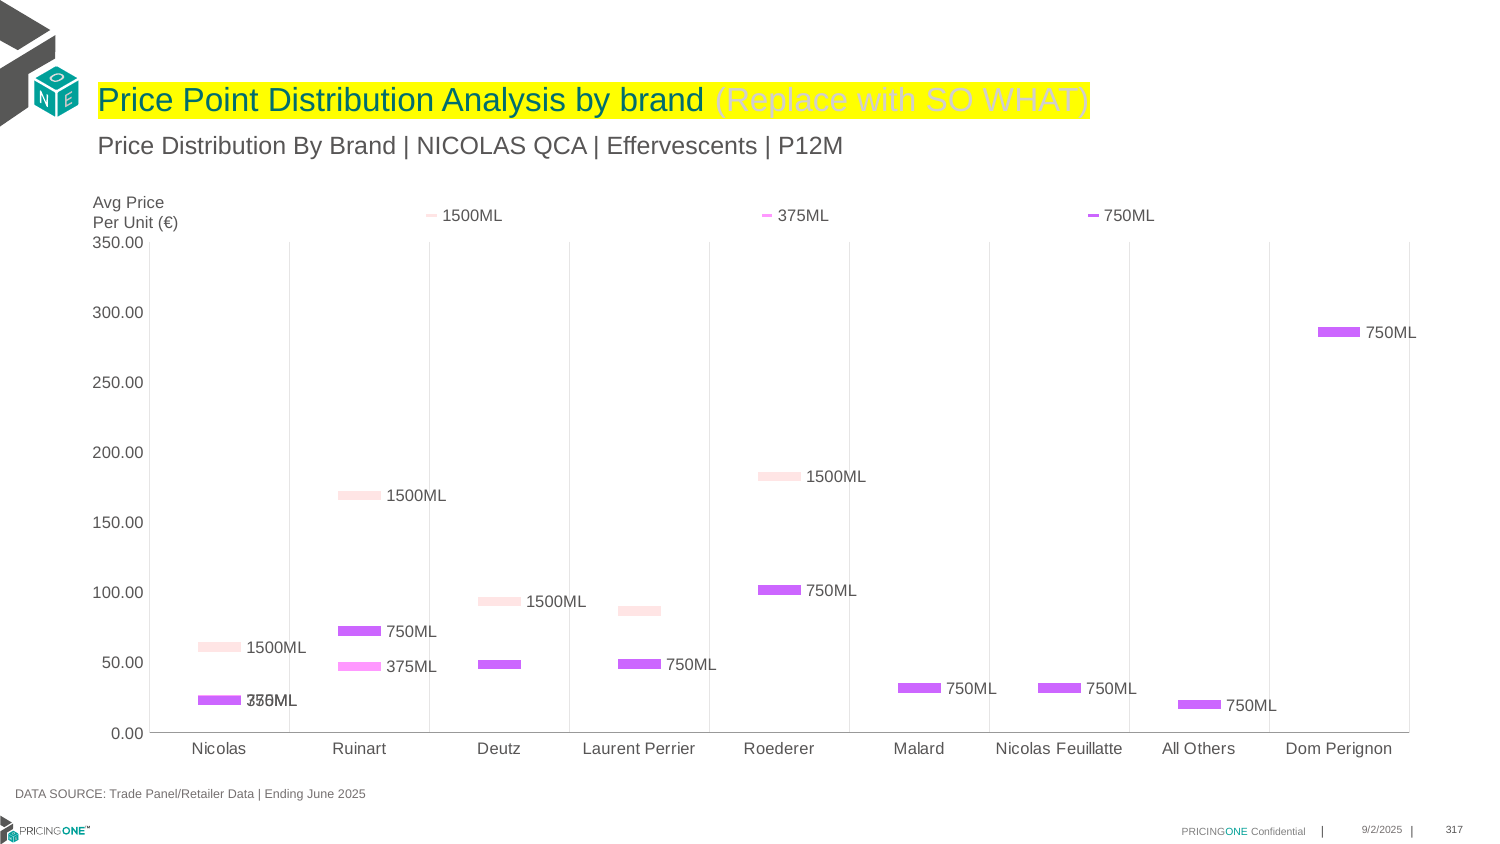

# Price Point Distribution Analysis by brand (Replace with SO WHAT)
Price Distribution By Brand | NICOLAS QCA | Effervescents | P12M

### Chart

| Category | 1500ML | 375ML | 750ML |
|---|---|---|---|
| Nicolas | 61.0833 | 23.5647 | 23.2085 |
| Ruinart | 169.1404 | 47.1333 | 72.576 |
| Deutz | 93.6879 | None | 48.5619 |
| Laurent Perrier | 86.7345 | None | 49.0341 |
| Roederer | 182.6706 | None | 101.7933 |
| Malard | None | None | 31.8084 |
| Nicolas Feuillatte | None | None | 31.8504 |
| All Others | None | None | 19.9453 |
| Dom Perignon | None | None | 285.8215 |
Avg Price
Per Unit (€)
DATA SOURCE: Trade Panel/Retailer Data | Ending June 2025
9/2/2025
317